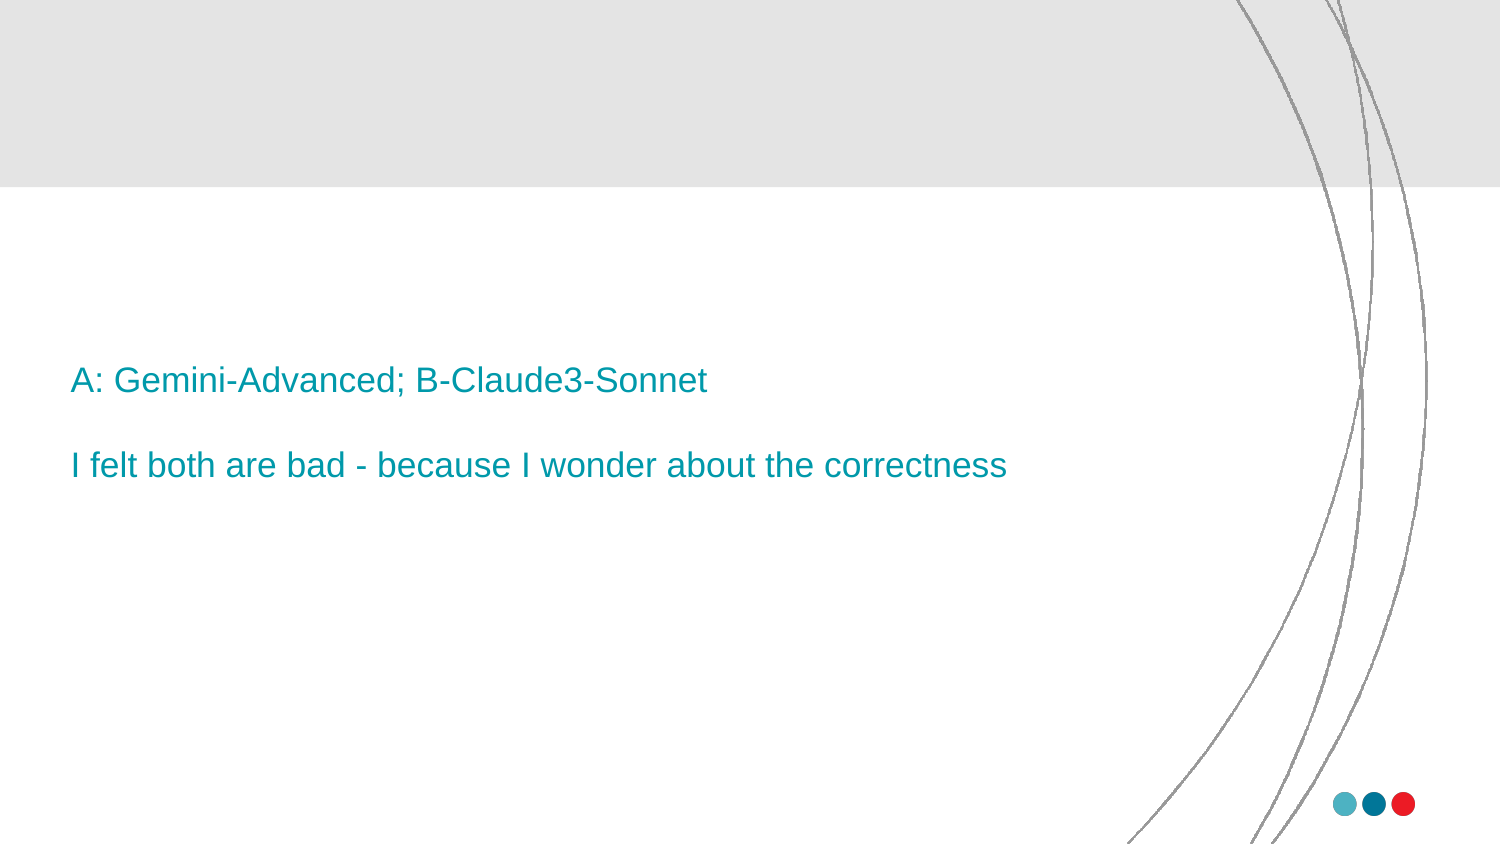

#

A: Gemini-Advanced; B-Claude3-Sonnet

I felt both are bad - because I wonder about the correctness